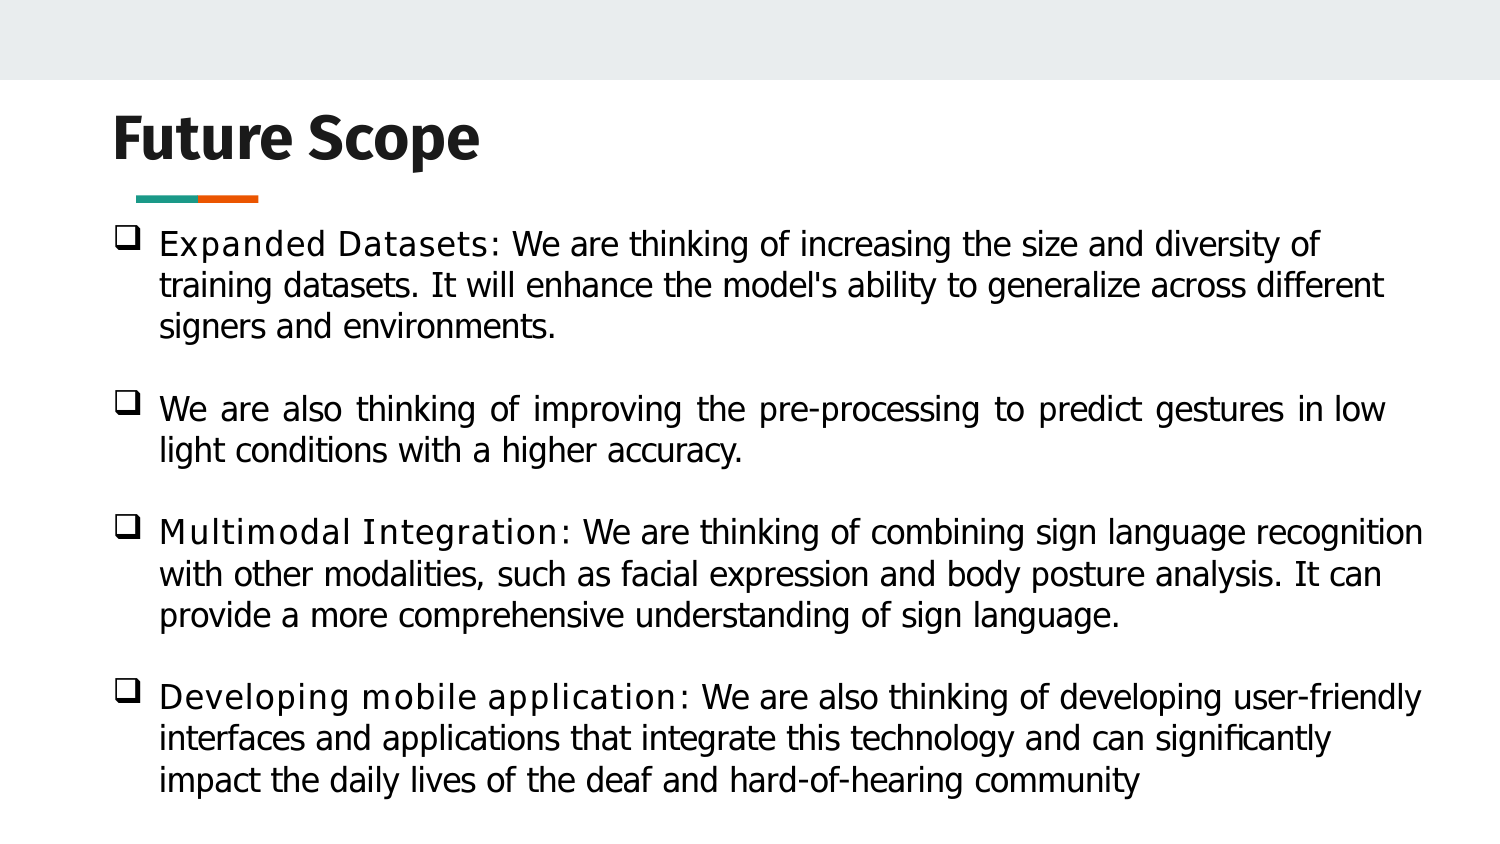

# Future Scope
Expanded Datasets: We are thinking of increasing the size and diversity of training datasets. It will enhance the model's ability to generalize across different signers and environments.

We are also thinking of improving the pre-processing to predict gestures in low light conditions with a higher accuracy.

Multimodal Integration: We are thinking of combining sign language recognition with other modalities, such as facial expression and body posture analysis. It can provide a more comprehensive understanding of sign language.

Developing mobile application: We are also thinking of developing user-friendly interfaces and applications that integrate this technology and can significantly impact the daily lives of the deaf and hard-of-hearing community